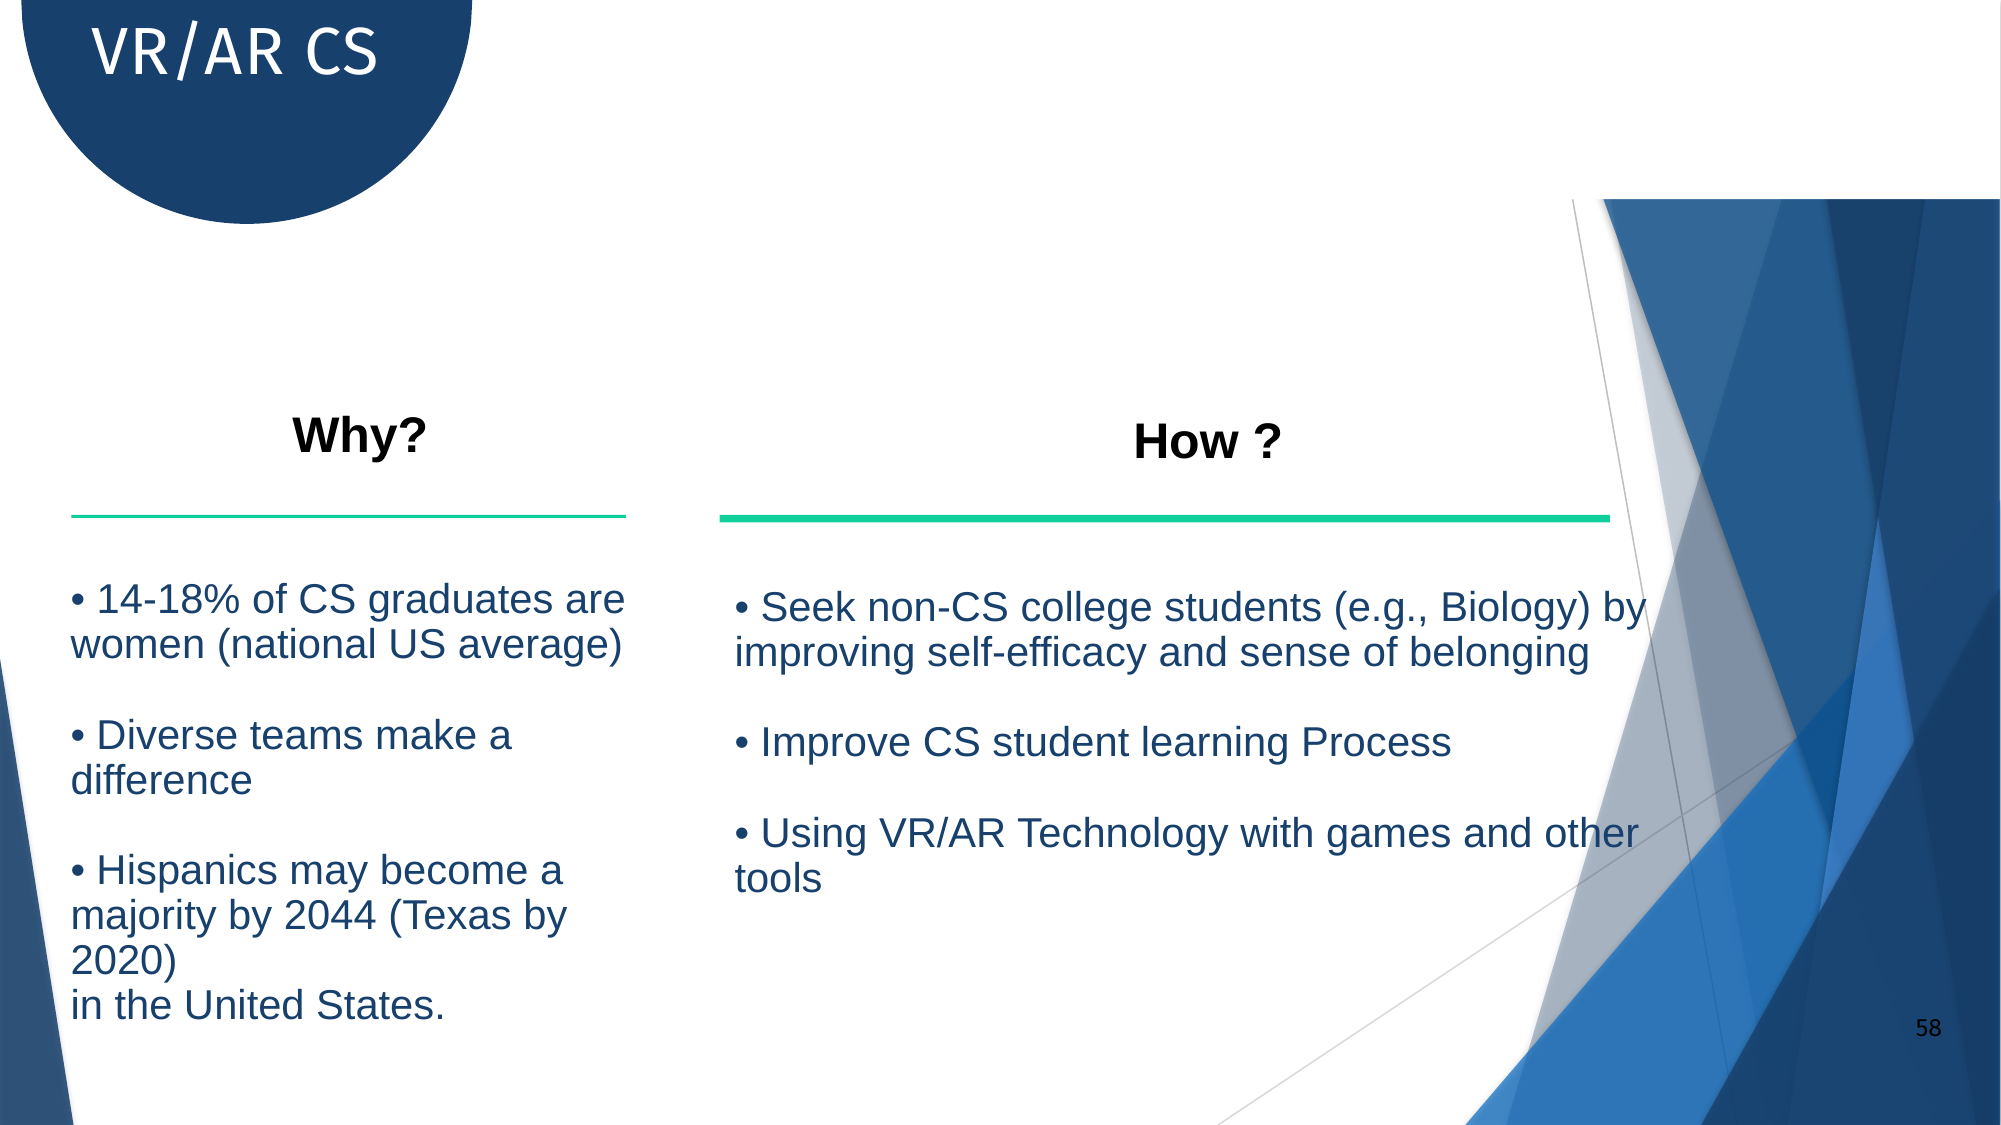

# VR/AR CS
Why?
• 14-18% of CS graduates are women (national US average)
• Diverse teams make a difference
• Hispanics may become a majority by 2044 (Texas by 2020)
in the United States.
How ?
• Seek non-CS college students (e.g., Biology) by improving self-efficacy and sense of belonging
• Improve CS student learning Process
• Using VR/AR Technology with games and other tools

58